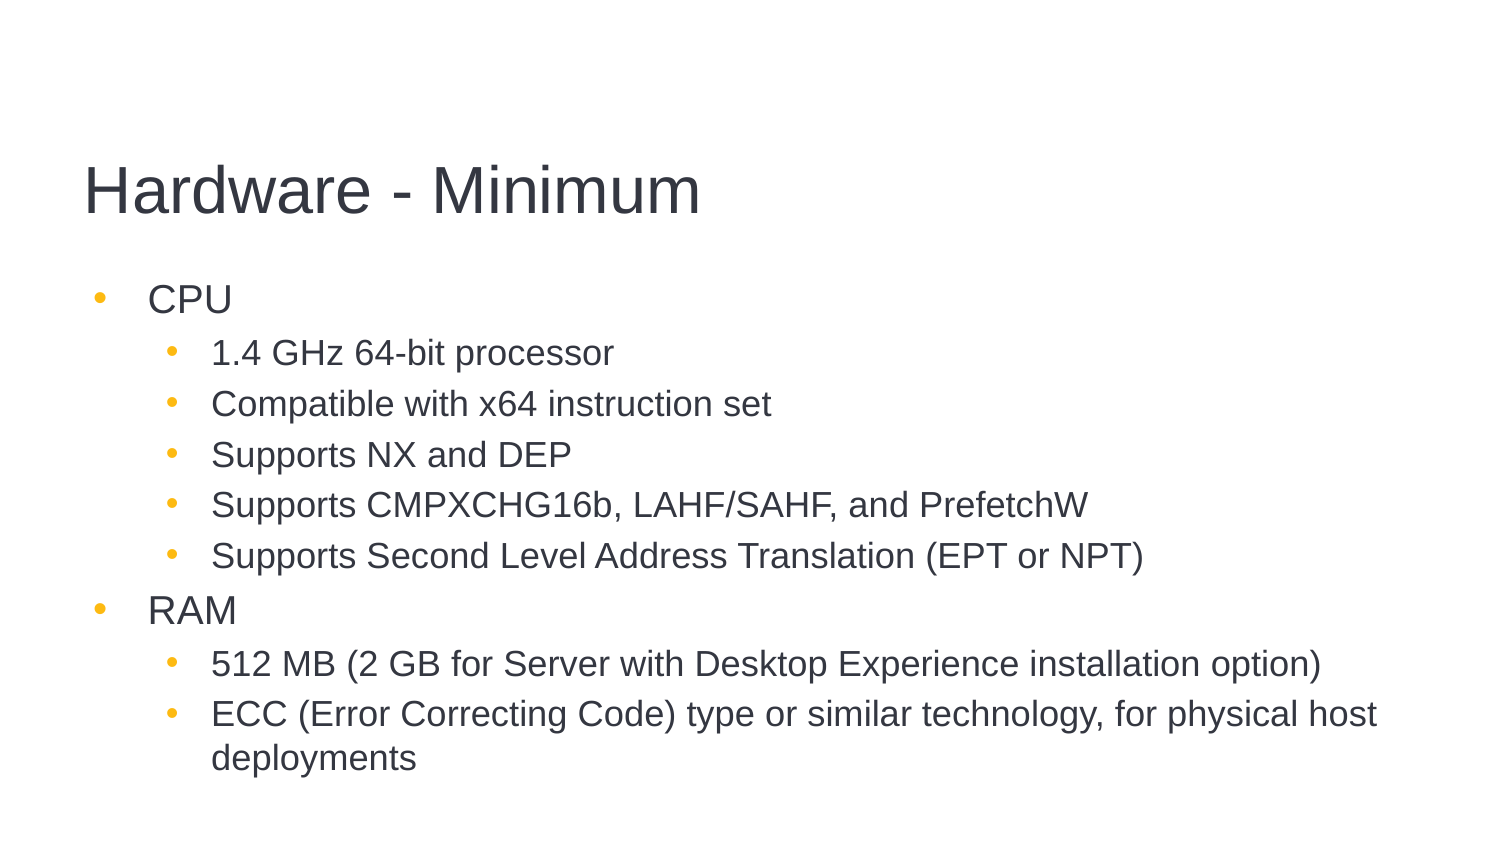

# Hardware - Minimum
CPU
1.4 GHz 64-bit processor
Compatible with x64 instruction set
Supports NX and DEP
Supports CMPXCHG16b, LAHF/SAHF, and PrefetchW
Supports Second Level Address Translation (EPT or NPT)
RAM
512 MB (2 GB for Server with Desktop Experience installation option)
ECC (Error Correcting Code) type or similar technology, for physical host deployments